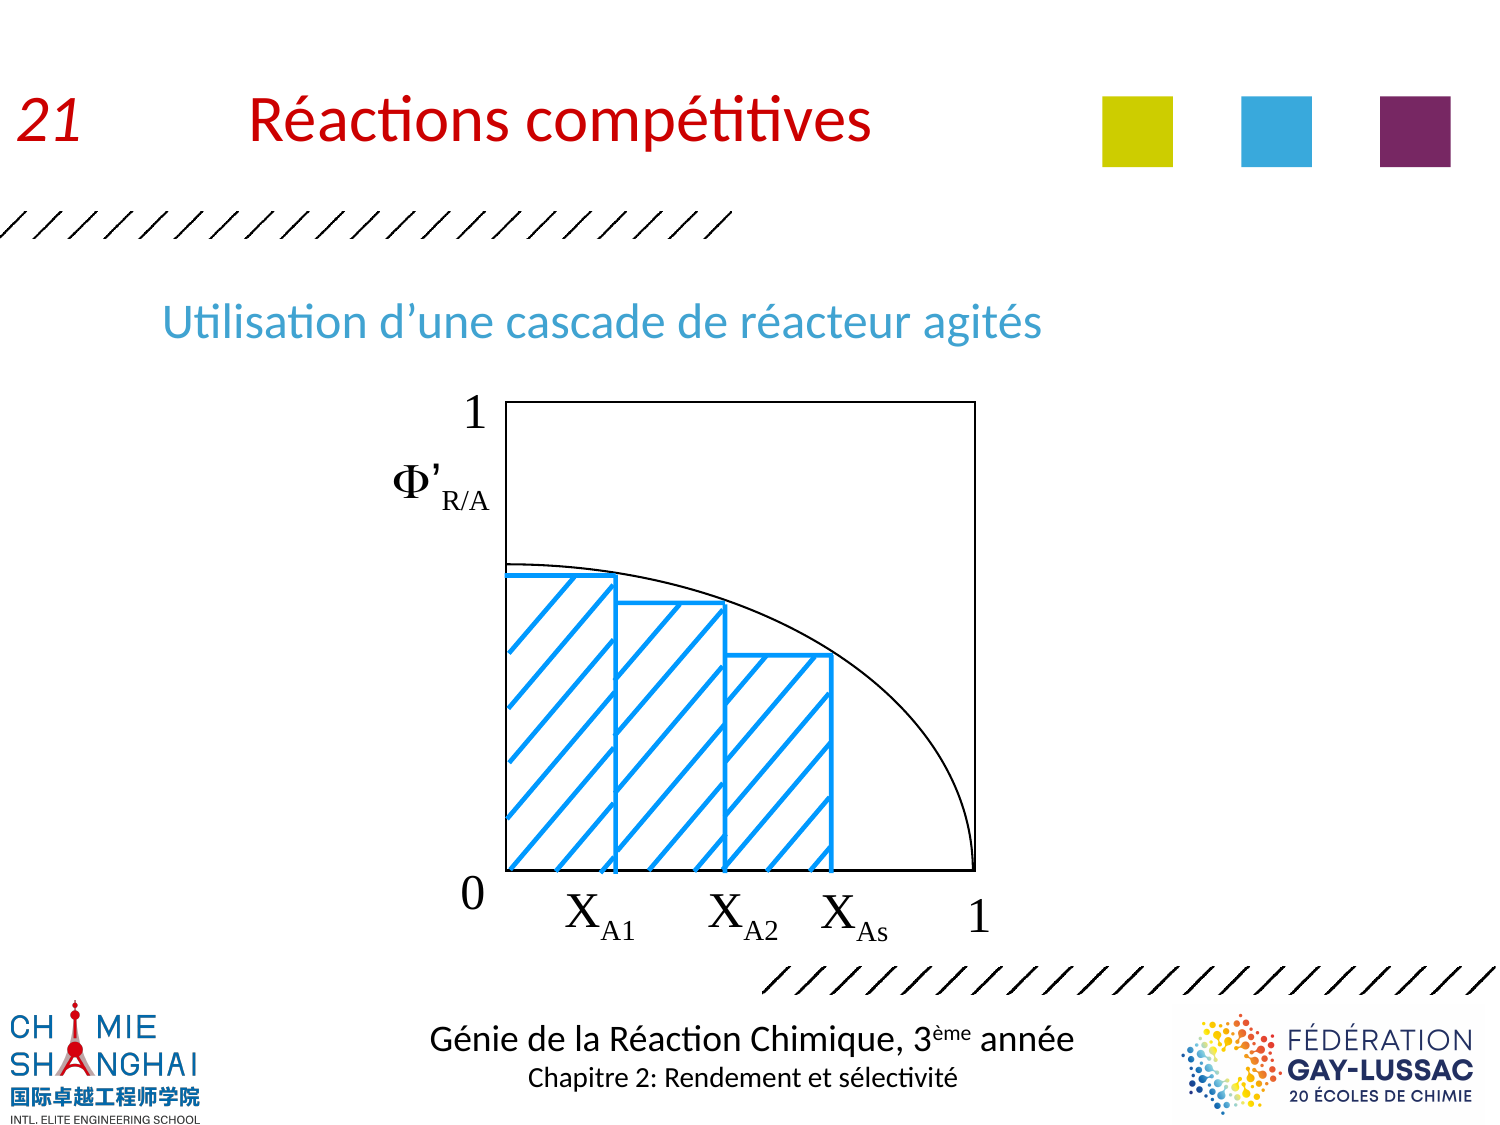

21	 Réactions compétitives
# Utilisation d’une cascade de réacteur agités
1

Φ’R/A

0
    XAs
1

XA1
XA2